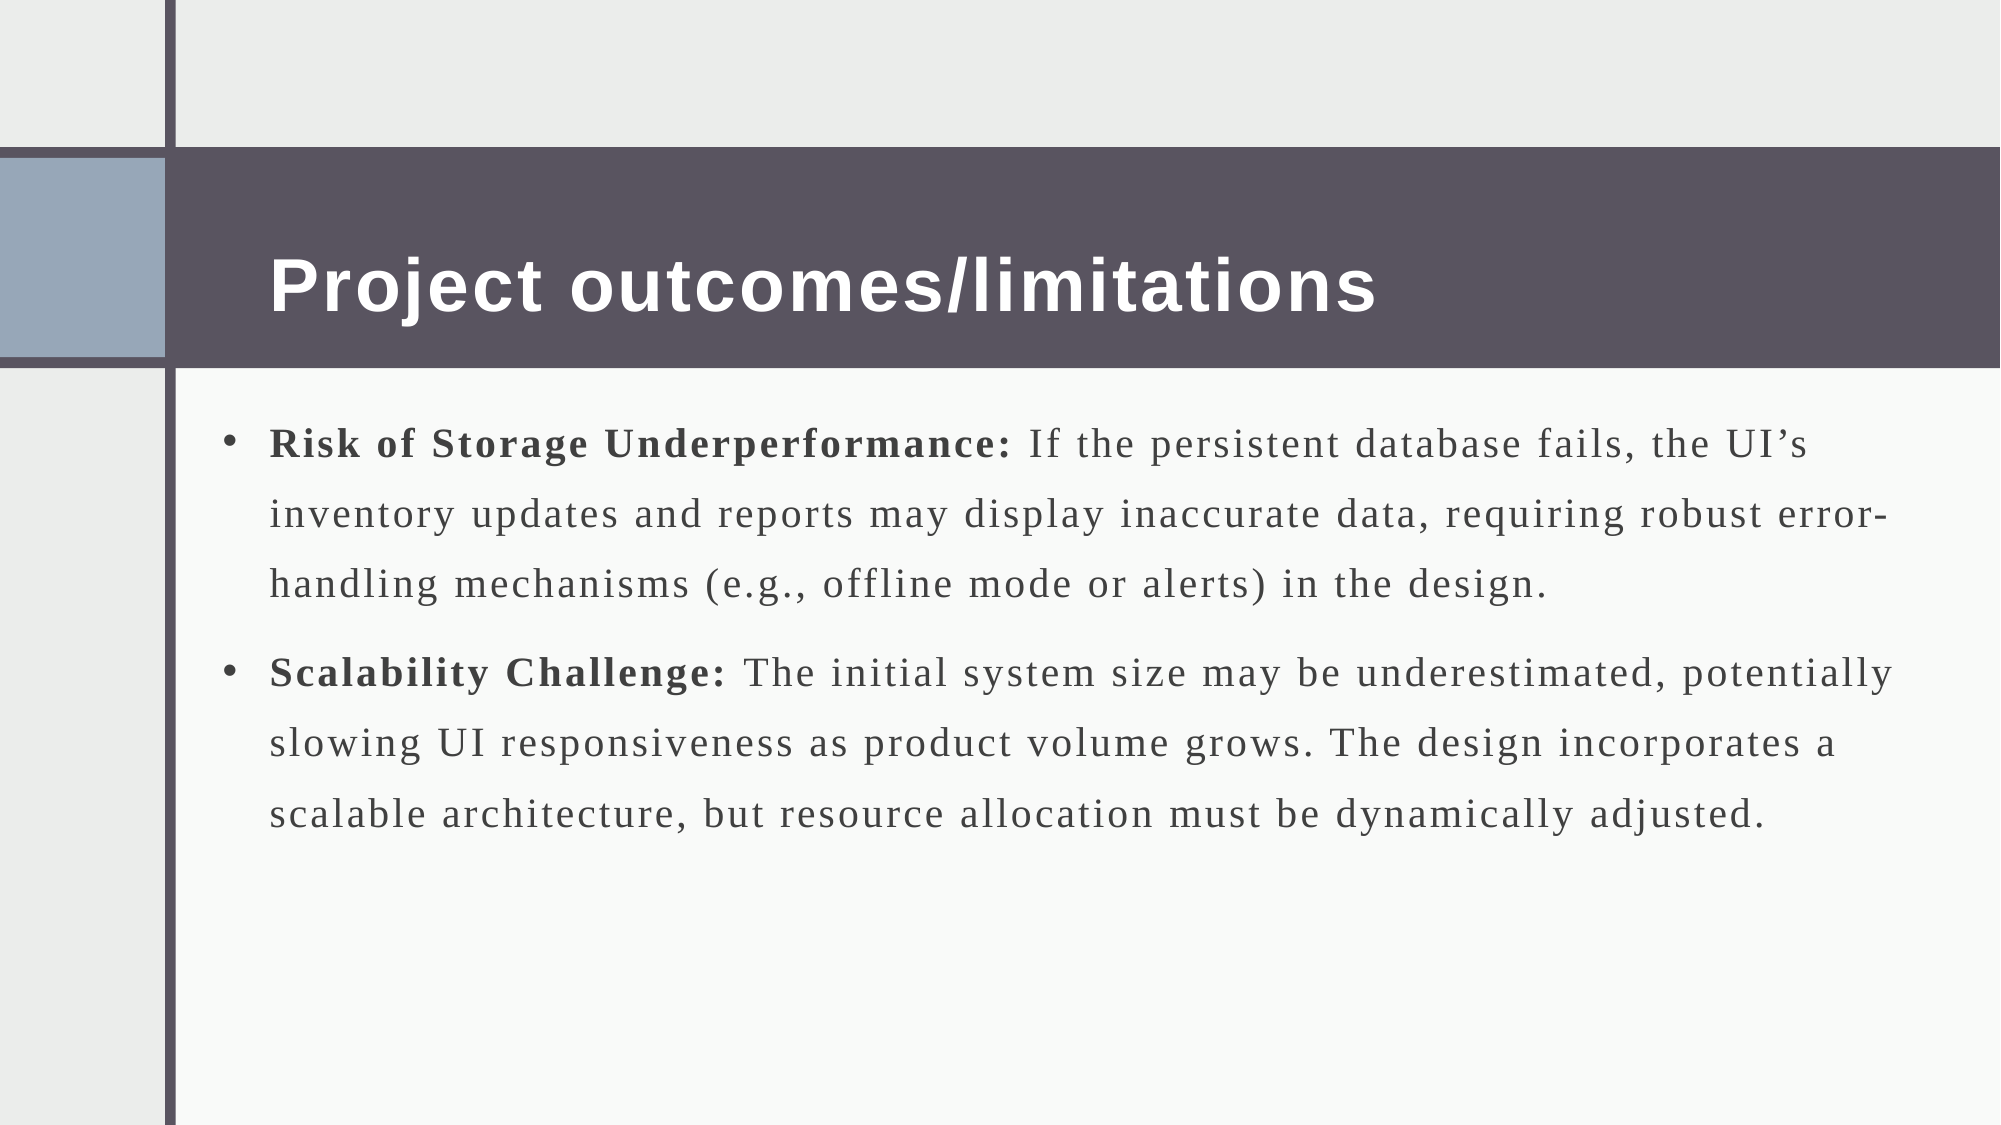

# Project outcomes/limitations
Risk of Storage Underperformance: If the persistent database fails, the UI’s inventory updates and reports may display inaccurate data, requiring robust error-handling mechanisms (e.g., offline mode or alerts) in the design.
Scalability Challenge: The initial system size may be underestimated, potentially slowing UI responsiveness as product volume grows. The design incorporates a scalable architecture, but resource allocation must be dynamically adjusted.